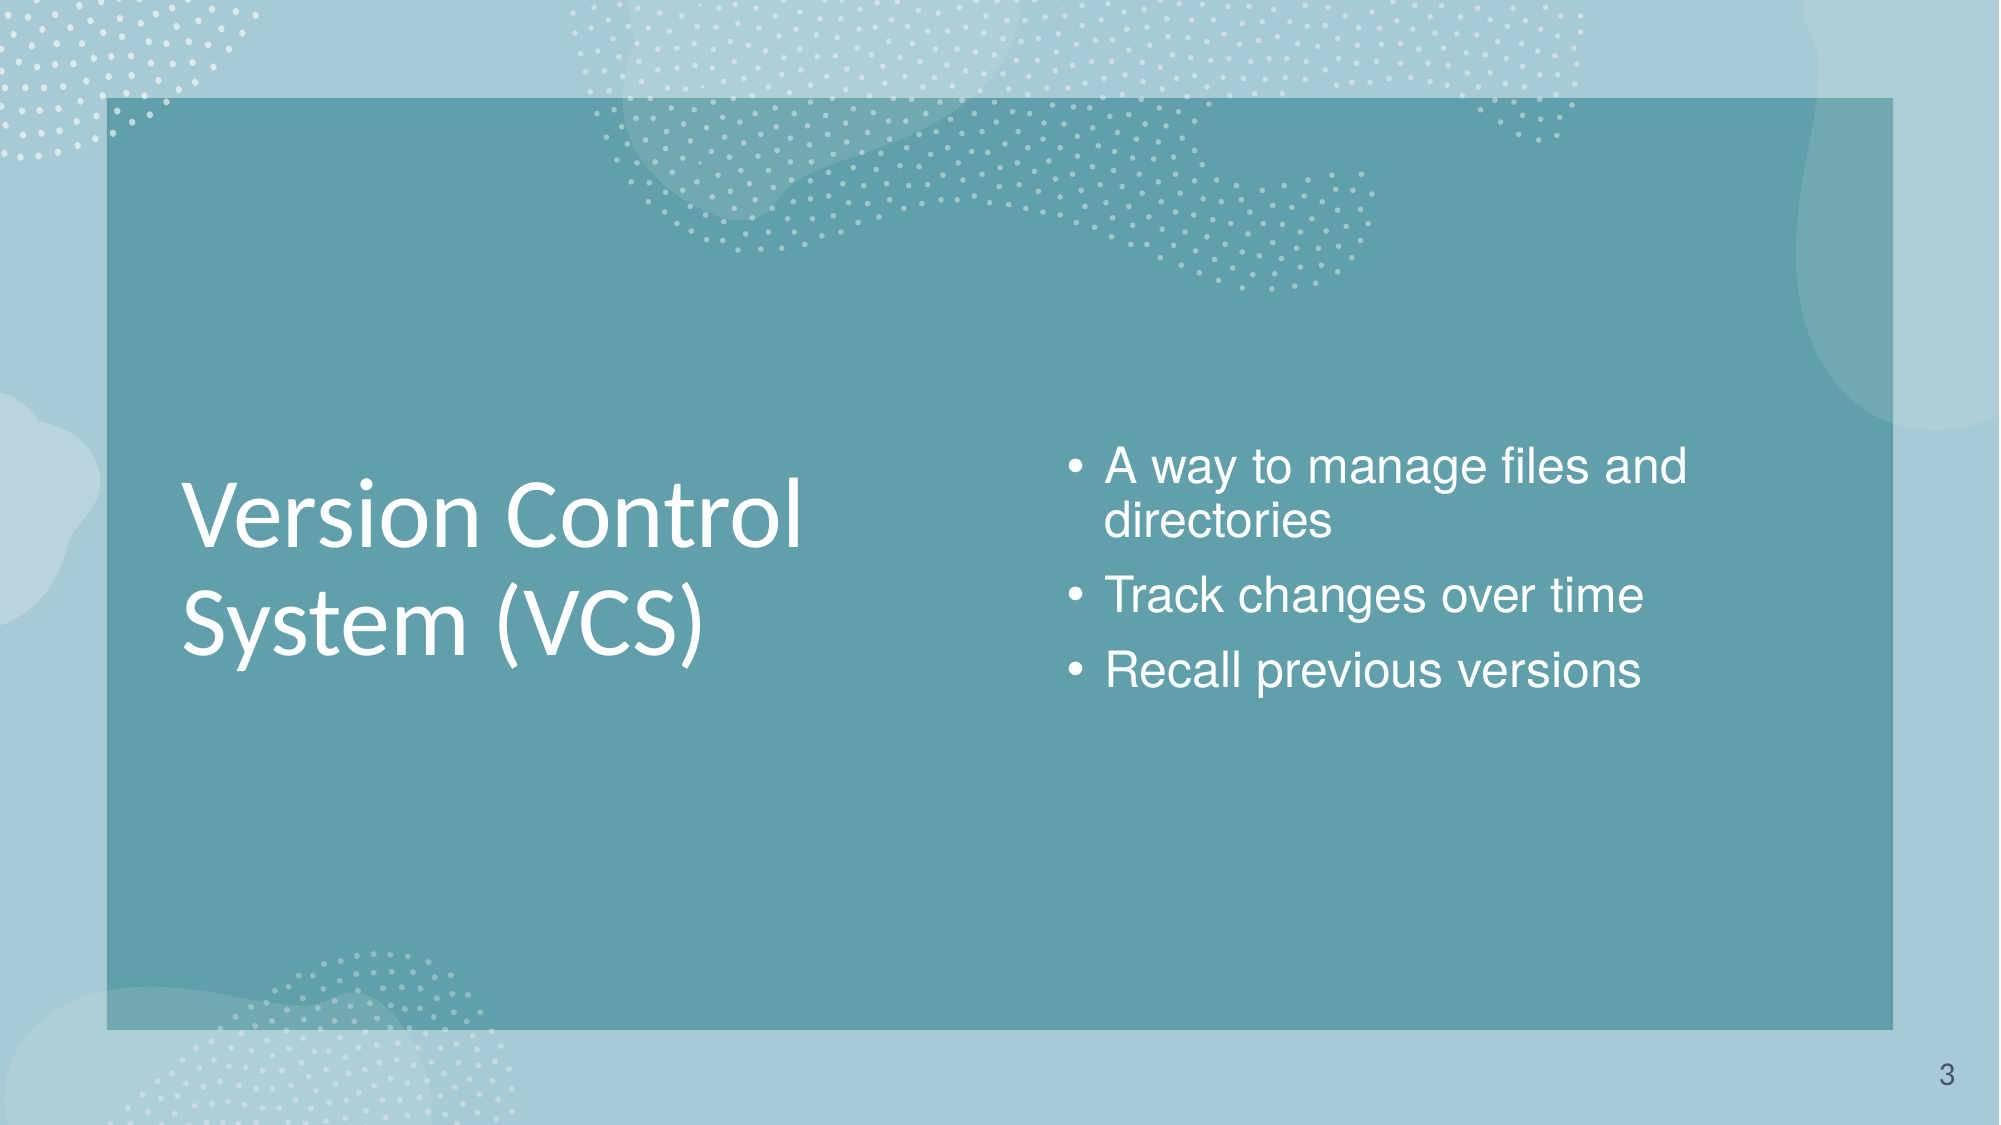

# Version Control System (VCS)
﻿A way to manage files and directories
﻿﻿Track changes over time
﻿﻿Recall previous versions
3